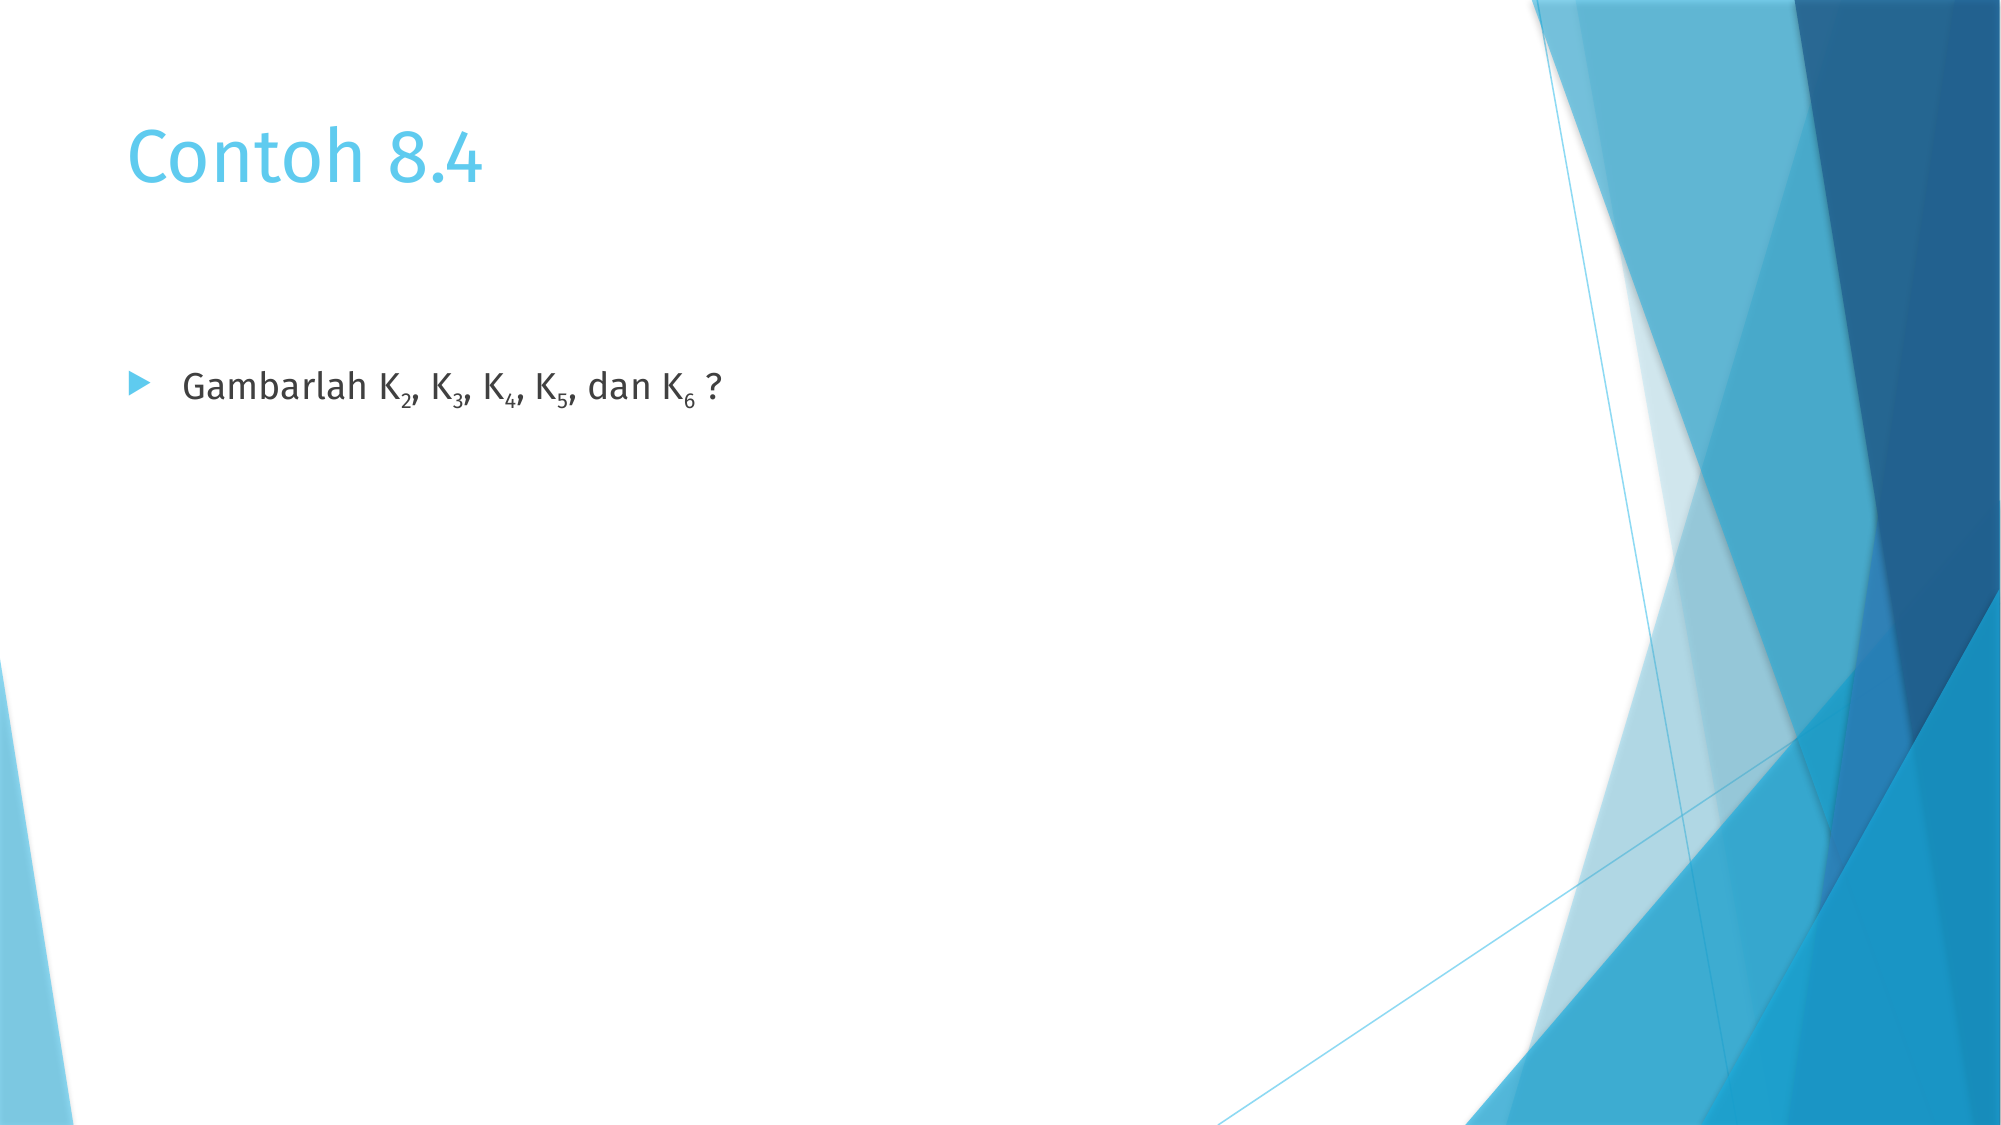

# Contoh 8.4
Gambarlah K2, K3, K4, K5, dan K6 ?